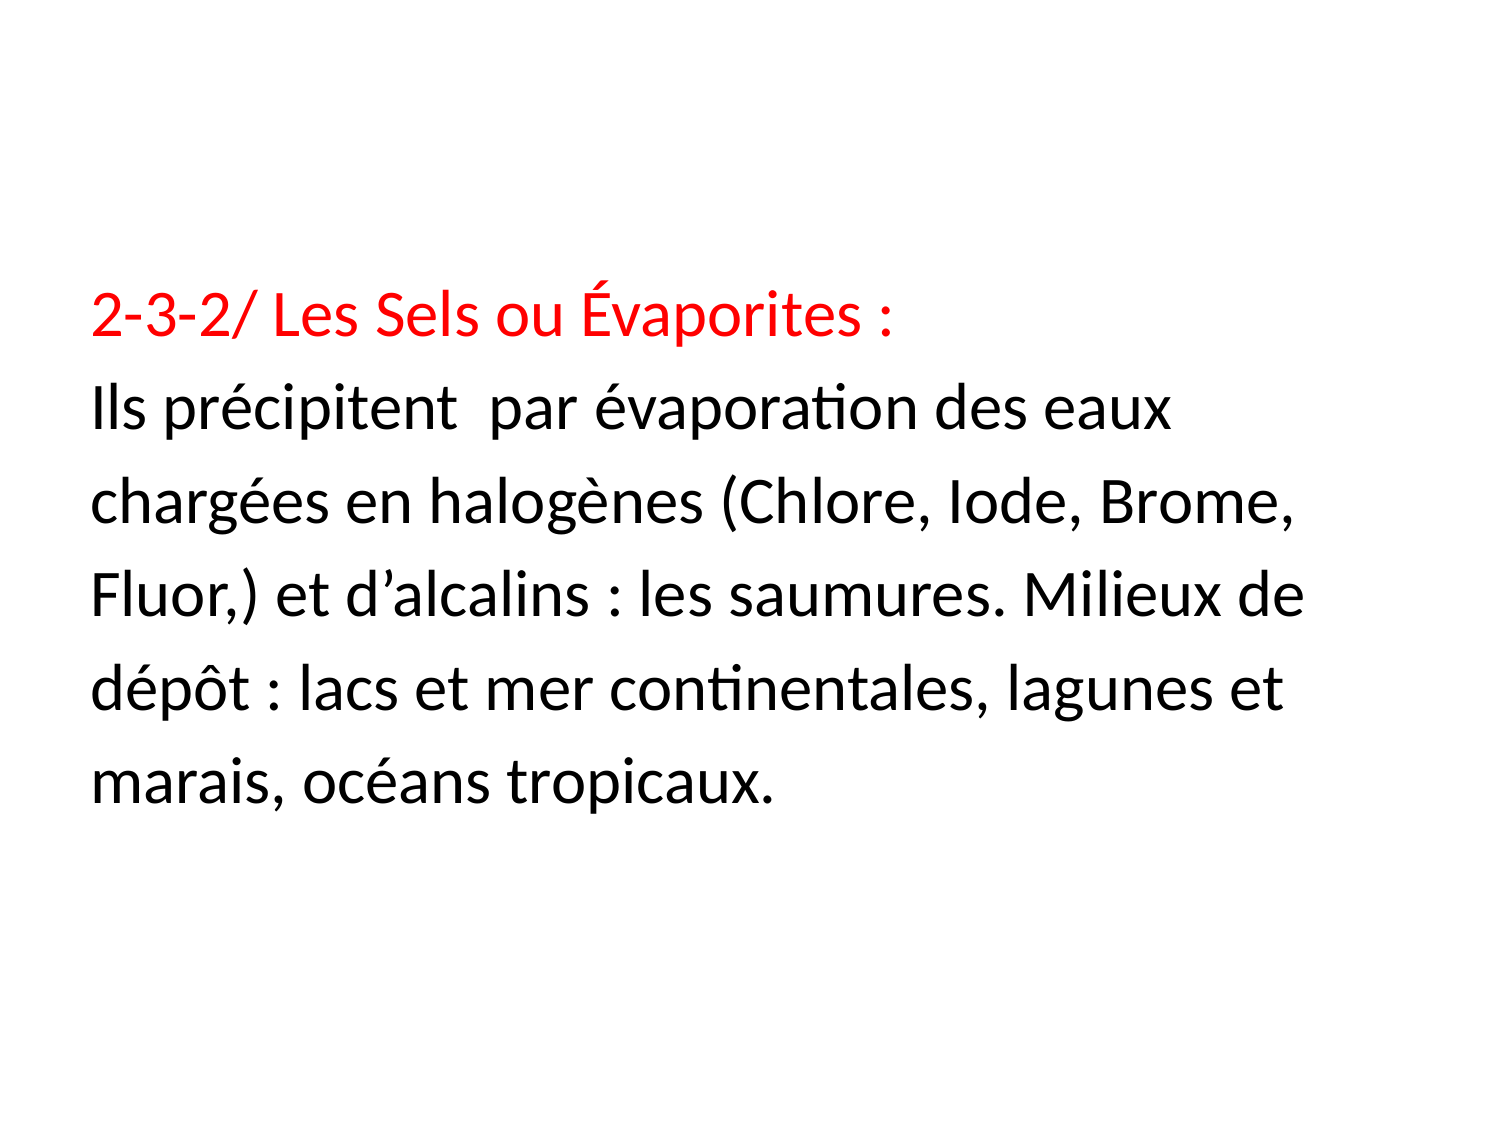

2-3-2/ Les Sels ou Évaporites :
Ils précipitent  par évaporation des eaux
chargées en halogènes (Chlore, Iode, Brome,
Fluor,) et d’alcalins : les saumures. Milieux de
dépôt : lacs et mer continentales, lagunes et
marais, océans tropicaux.